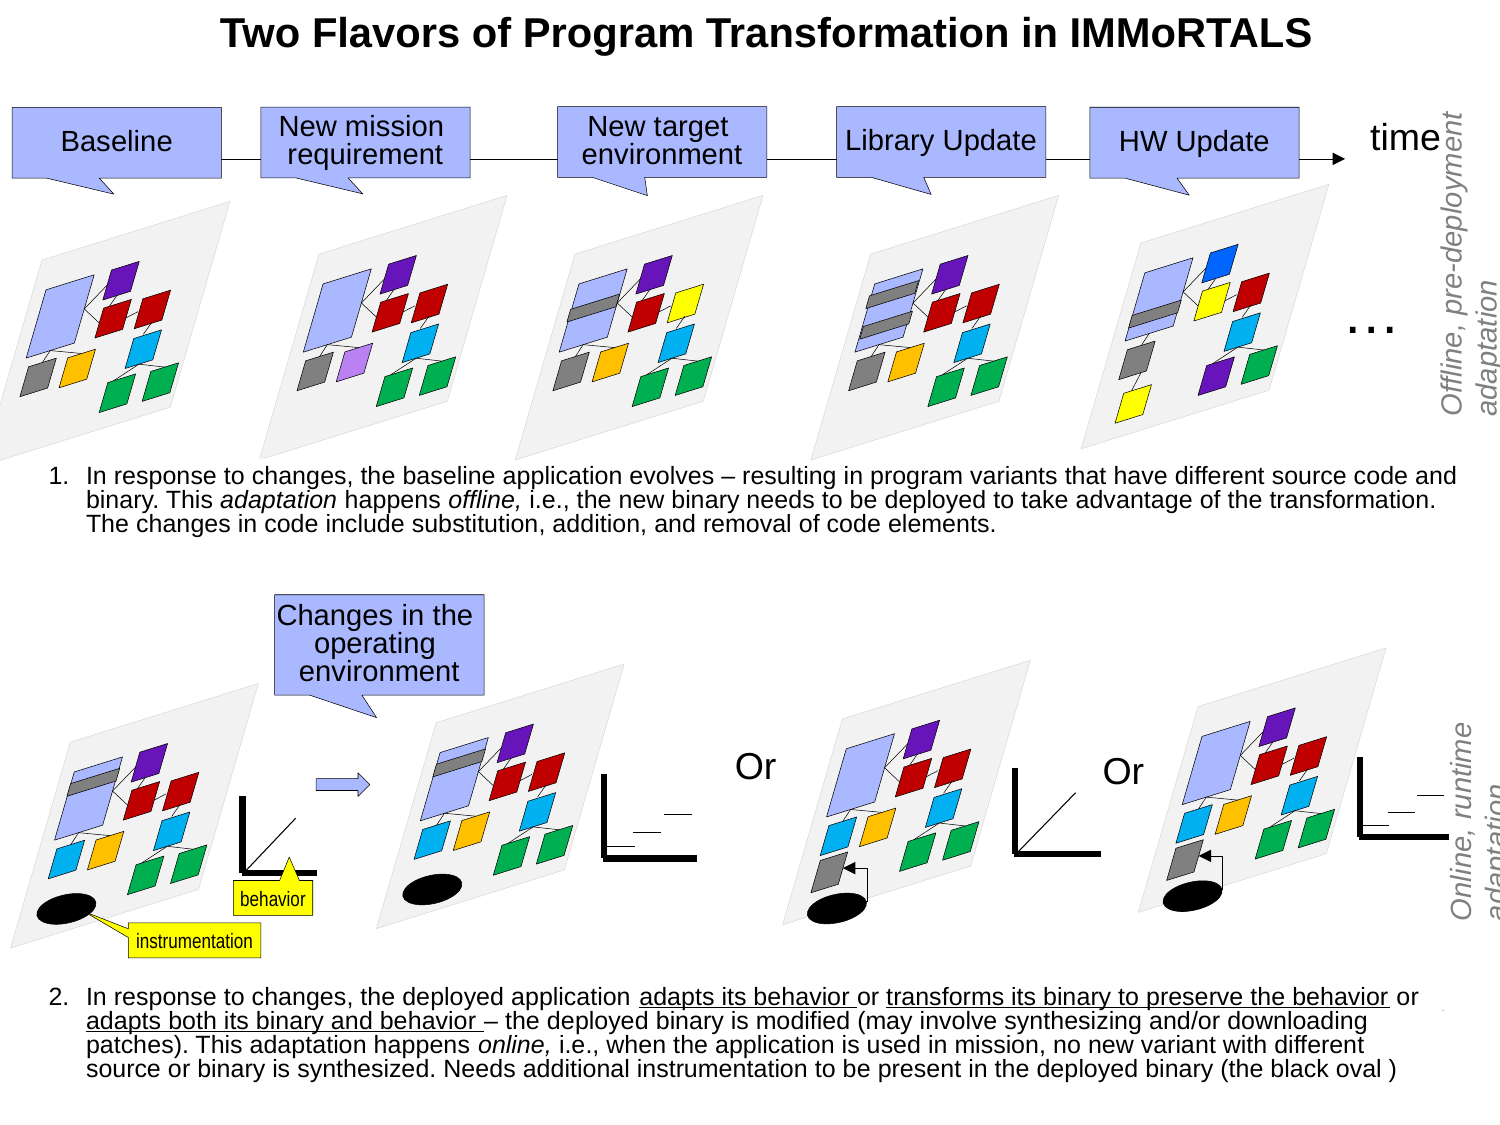

# Two Flavors of Program Transformation in IMMoRTALS
time
New target
environment
Library Update
New mission
requirement
HW Update
Baseline

…
In response to changes, the baseline application evolves – resulting in program variants that have different source code and binary. This adaptation happens offline, i.e., the new binary needs to be deployed to take advantage of the transformation. The changes in code include substitution, addition, and removal of code elements.
Offline, pre-deployment adaptation

Changes in the
operating
environment

Online, runtime adaptation

Or
Or

behavior
instrumentation
In response to changes, the deployed application adapts its behavior or transforms its binary to preserve the behavior or adapts both its binary and behavior – the deployed binary is modified (may involve synthesizing and/or downloading patches). This adaptation happens online, i.e., when the application is used in mission, no new variant with different source or binary is synthesized. Needs additional instrumentation to be present in the deployed binary (the black oval )